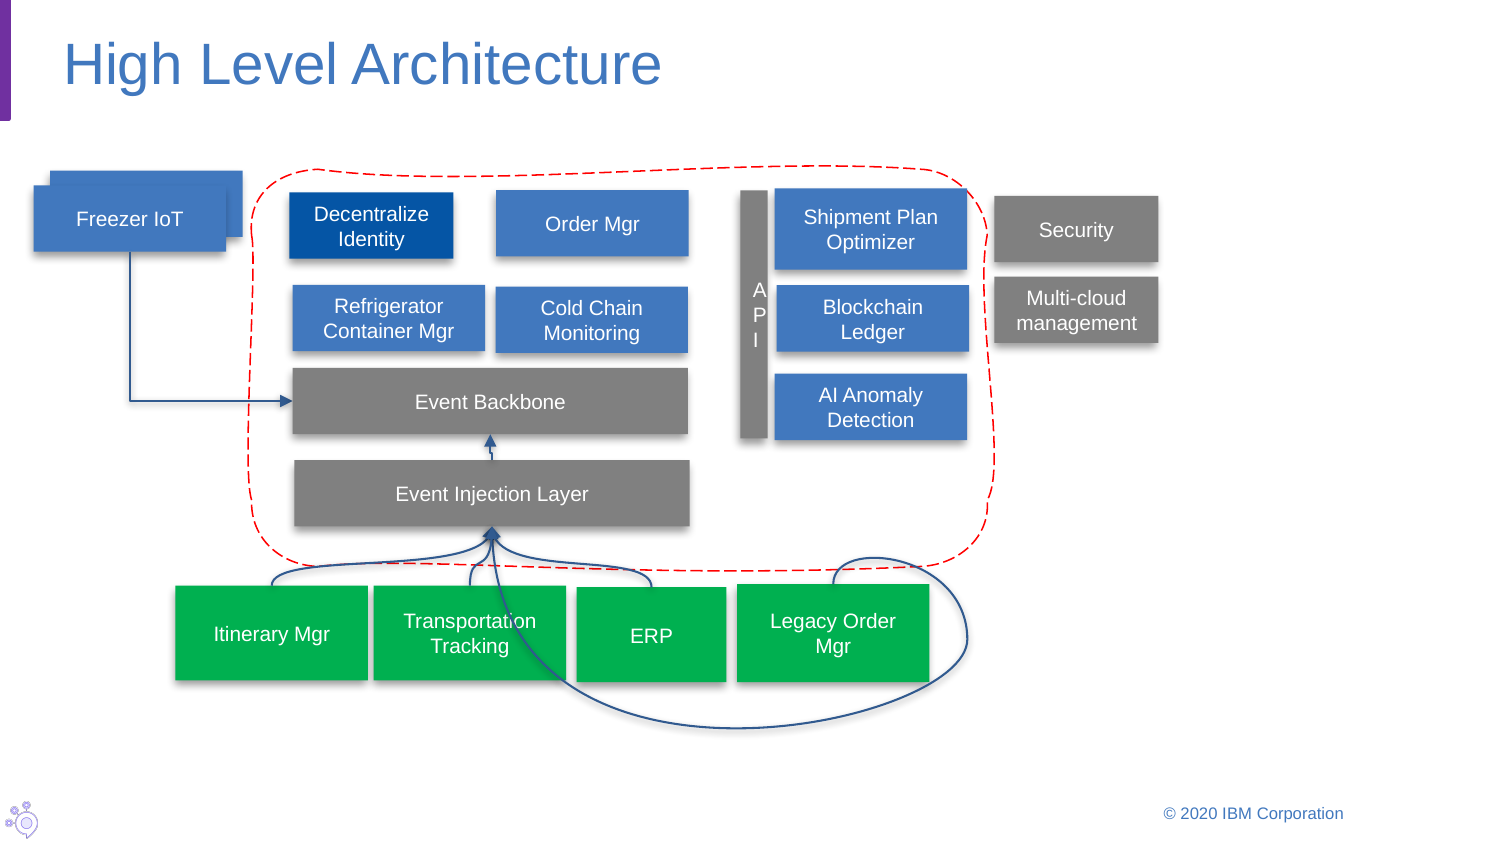

# High Level Architecture

Freezer IoT
Freezer IoT
Shipment Plan Optimizer
Order Mgr
API
Decentralize Identity
Security
Multi-cloud management
Refrigerator Container Mgr
Blockchain Ledger
Cold Chain Monitoring
Event Backbone
AI Anomaly Detection
Event Injection Layer
Legacy Order Mgr
Itinerary Mgr
Transportation Tracking
ERP